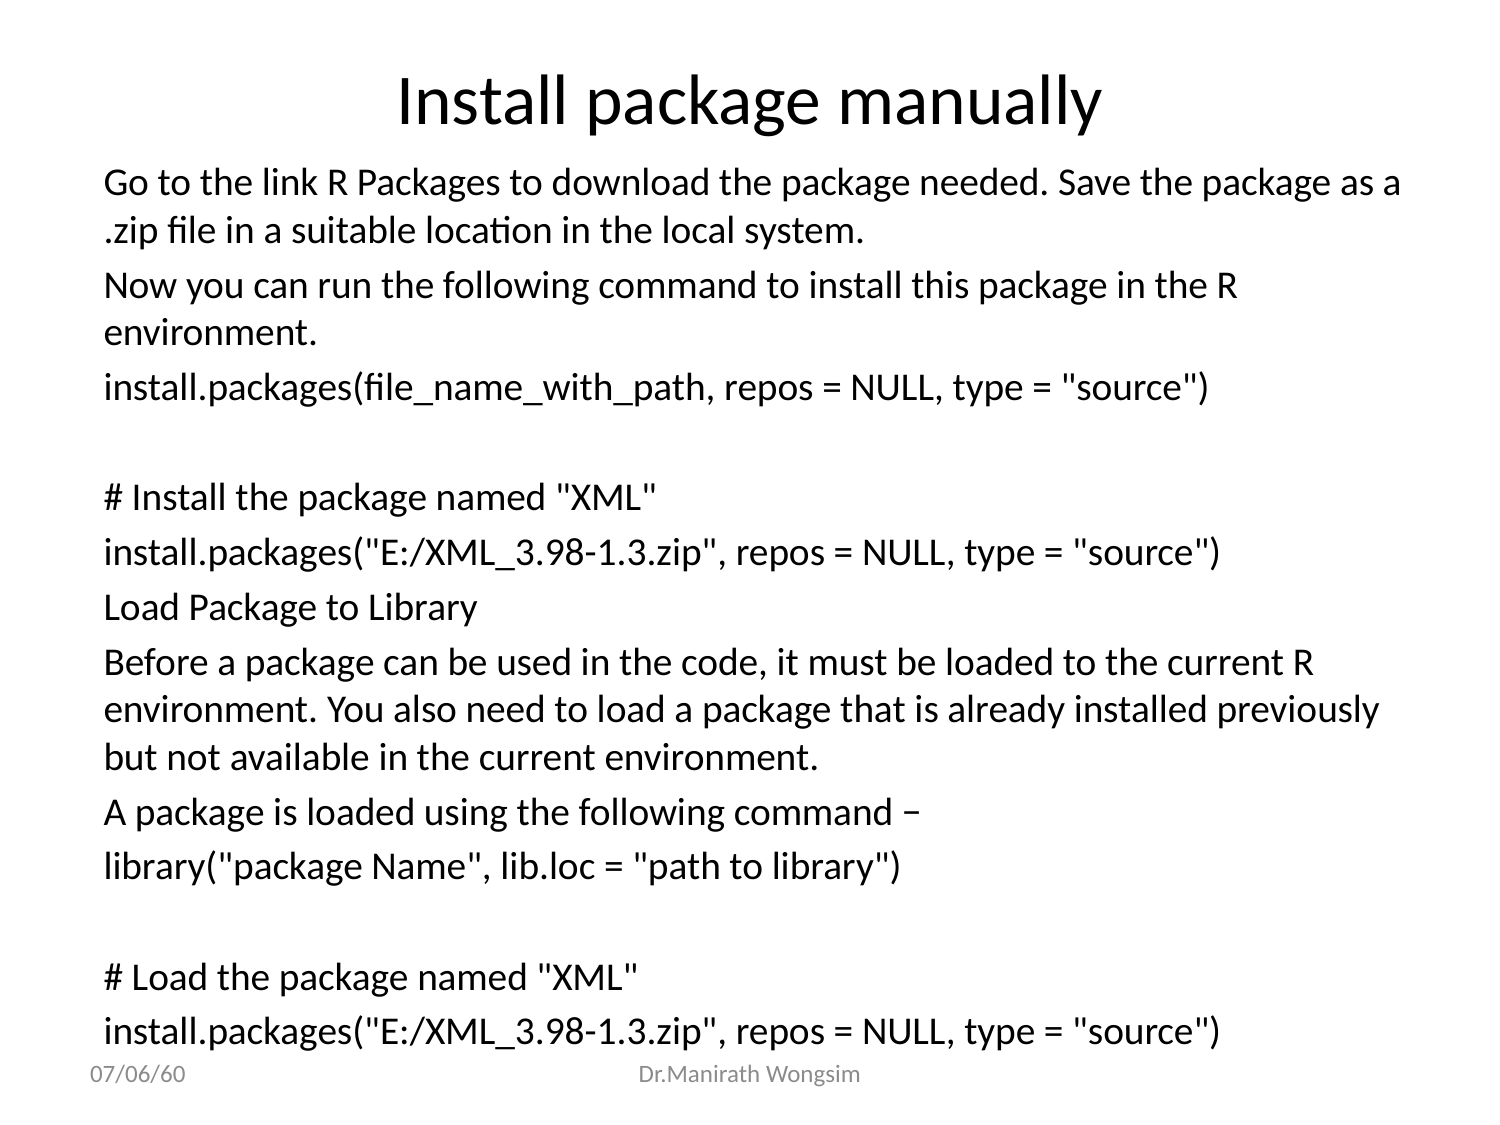

# Install package manually
Go to the link R Packages to download the package needed. Save the package as a .zip file in a suitable location in the local system.
Now you can run the following command to install this package in the R environment.
install.packages(file_name_with_path, repos = NULL, type = "source")

# Install the package named "XML"
install.packages("E:/XML_3.98-1.3.zip", repos = NULL, type = "source")
Load Package to Library
Before a package can be used in the code, it must be loaded to the current R environment. You also need to load a package that is already installed previously but not available in the current environment.
A package is loaded using the following command −
library("package Name", lib.loc = "path to library")

# Load the package named "XML"
install.packages("E:/XML_3.98-1.3.zip", repos = NULL, type = "source")

07/06/60
Dr.Manirath Wongsim